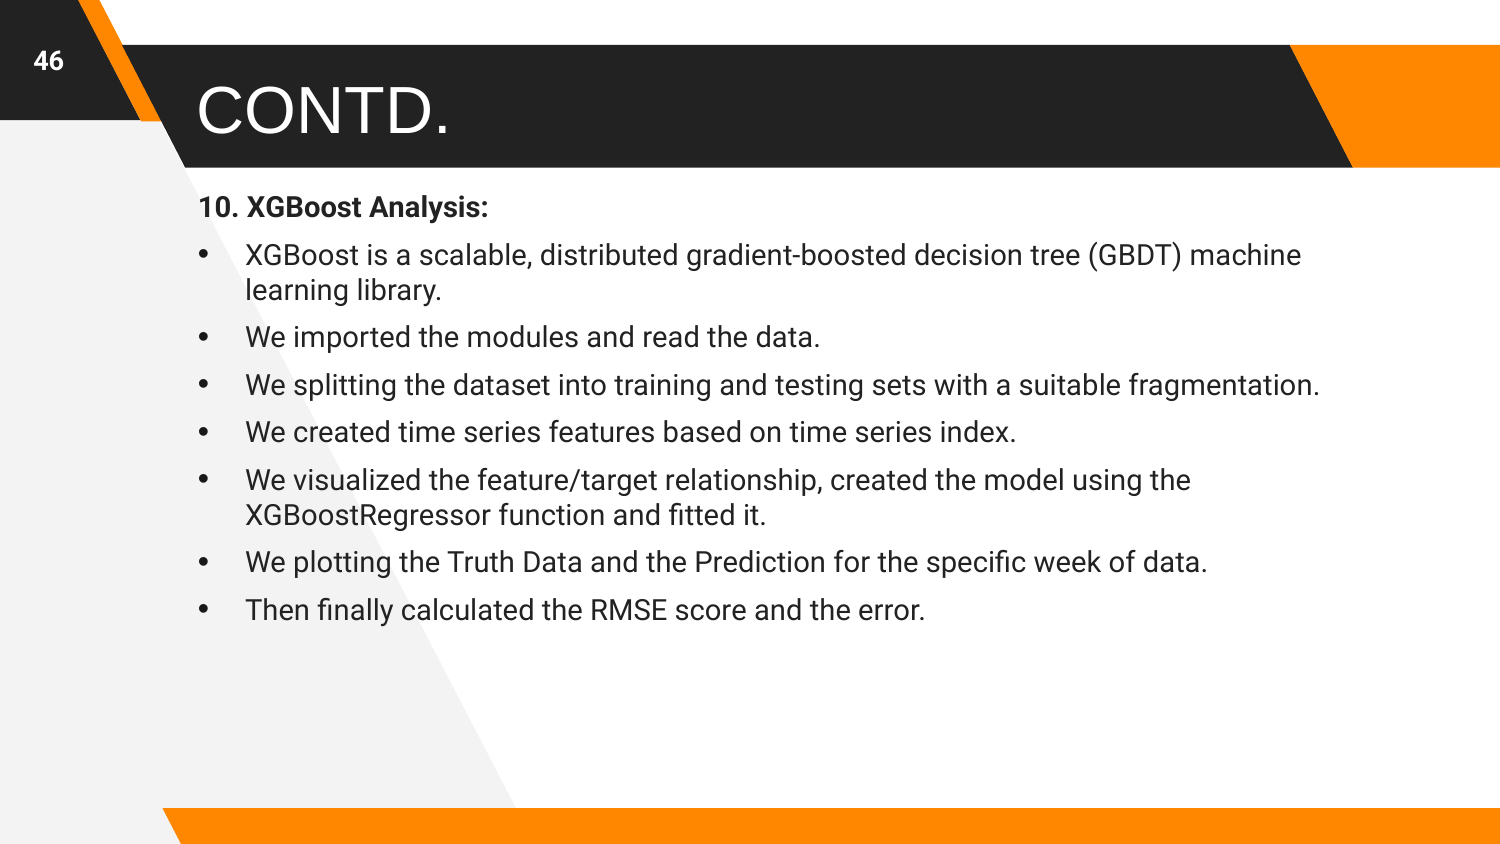

46
# CONTD.
10. XGBoost Analysis:
XGBoost is a scalable, distributed gradient-boosted decision tree (GBDT) machine learning library.
We imported the modules and read the data.
We splitting the dataset into training and testing sets with a suitable fragmentation.
We created time series features based on time series index.
We visualized the feature/target relationship, created the model using the XGBoostRegressor function and fitted it.
We plotting the Truth Data and the Prediction for the specific week of data.
Then finally calculated the RMSE score and the error.